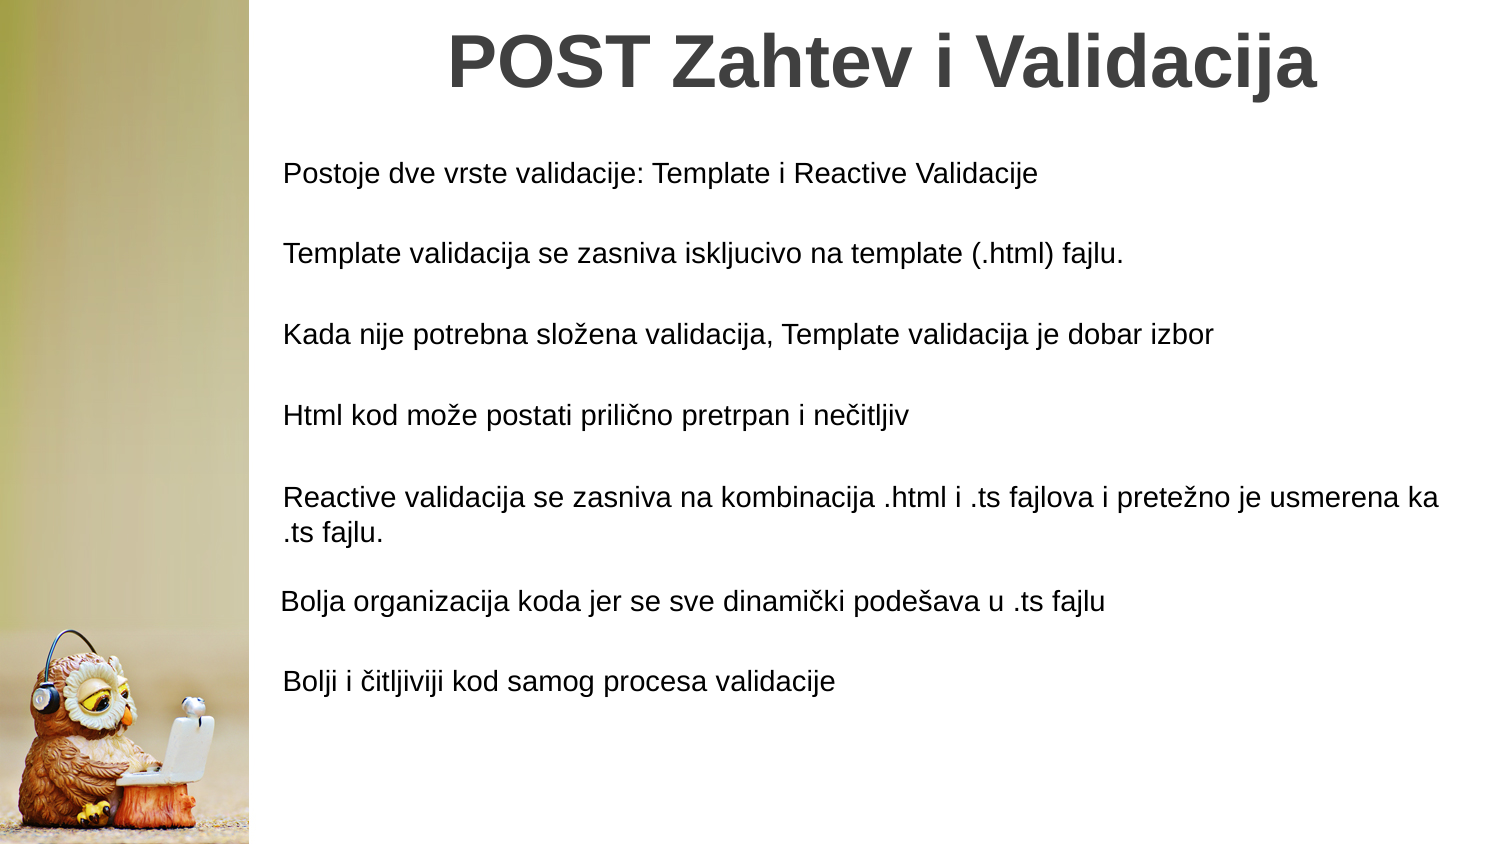

# POST Zahtev i Validacija
Postoje dve vrste validacije: Template i Reactive Validacije
Template validacija se zasniva iskljucivo na template (.html) fajlu.
Kada nije potrebna složena validacija, Template validacija je dobar izbor
Html kod može postati prilično pretrpan i nečitljiv
Reactive validacija se zasniva na kombinacija .html i .ts fajlova i pretežno je usmerena ka .ts fajlu.
Bolja organizacija koda jer se sve dinamički podešava u .ts fajlu
Bolji i čitljiviji kod samog procesa validacije